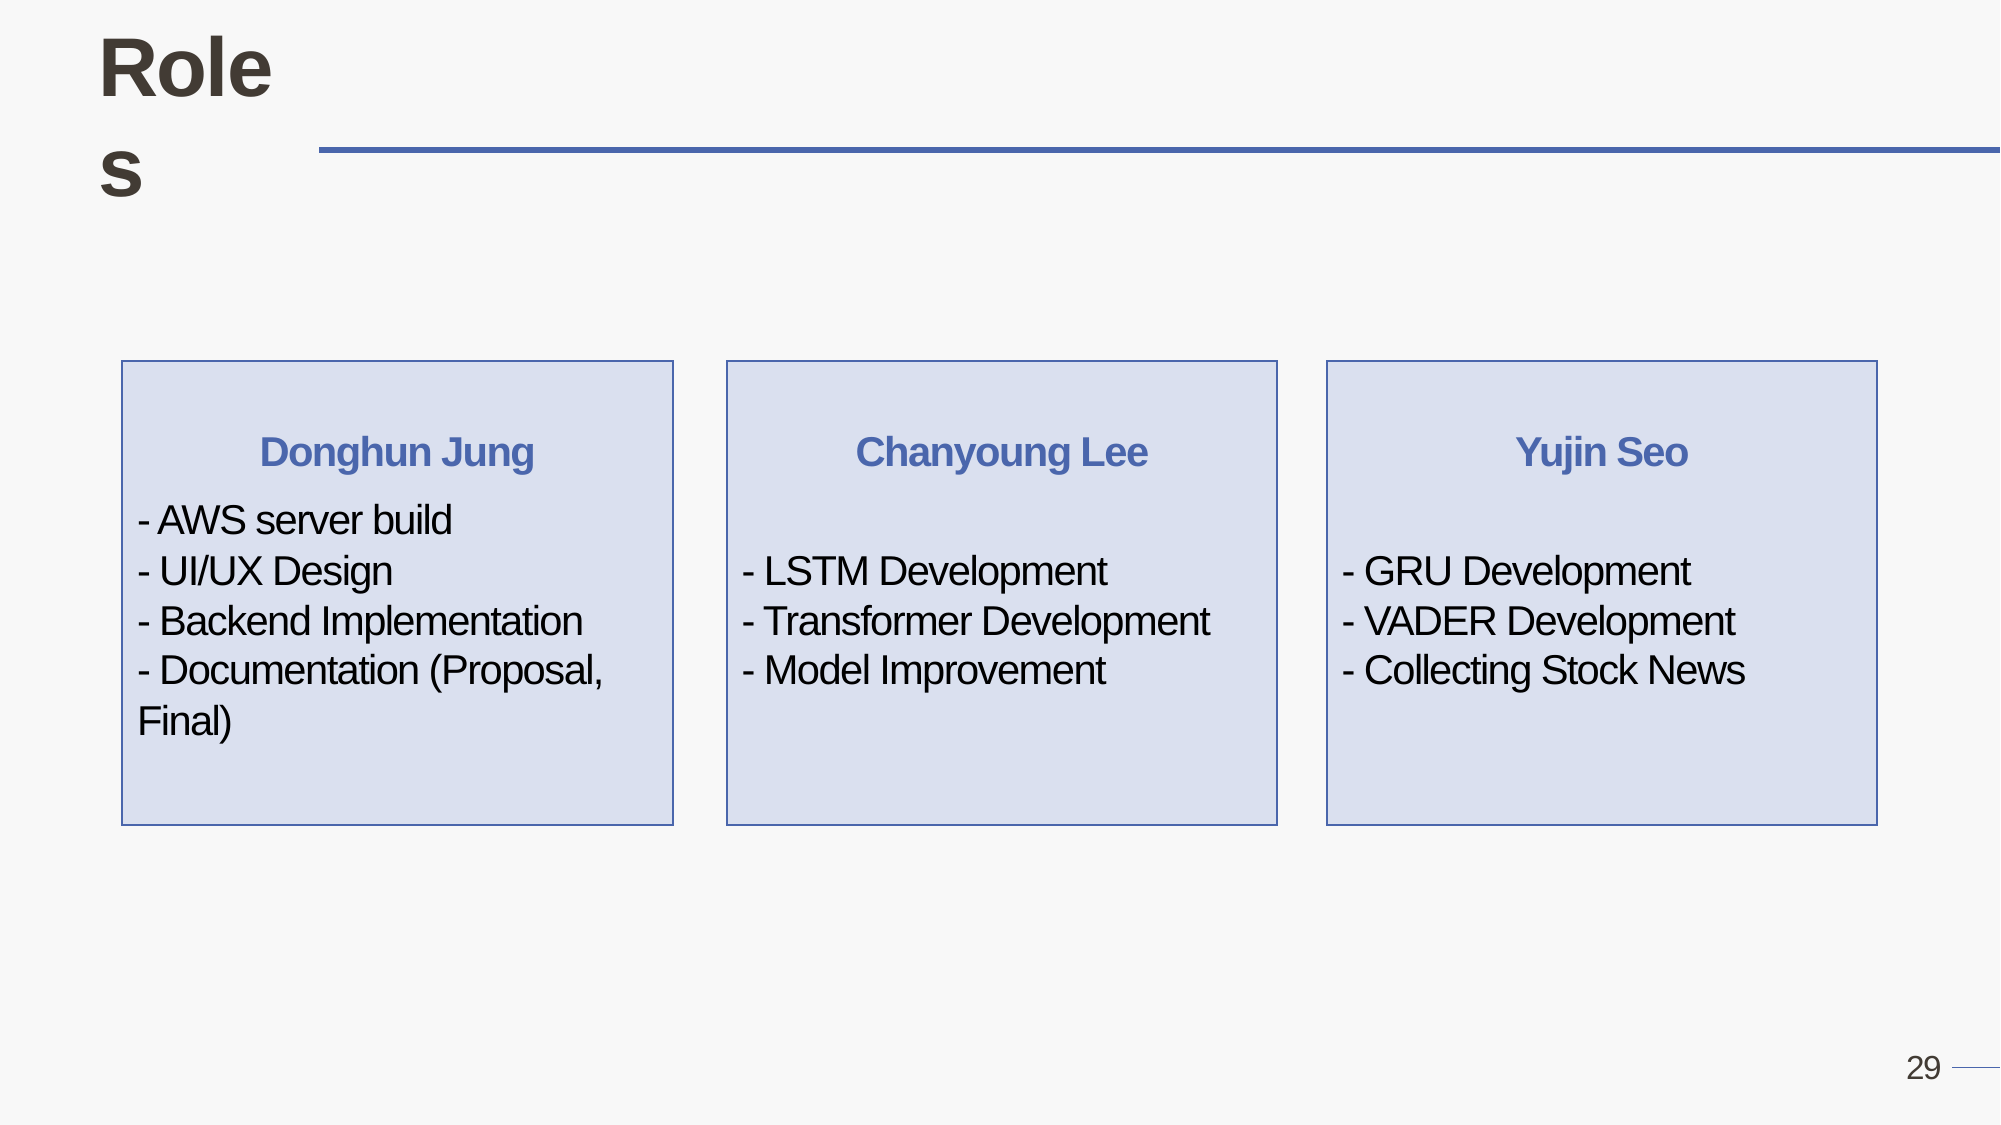

Roles

Donghun Jung
- AWS server build
- UI/UX Design
- Backend Implementation
- Documentation (Proposal, Final)

Chanyoung Lee
- LSTM Development
- Transformer Development
- Model Improvement

Yujin Seo
- GRU Development
- VADER Development
- Collecting Stock News
29